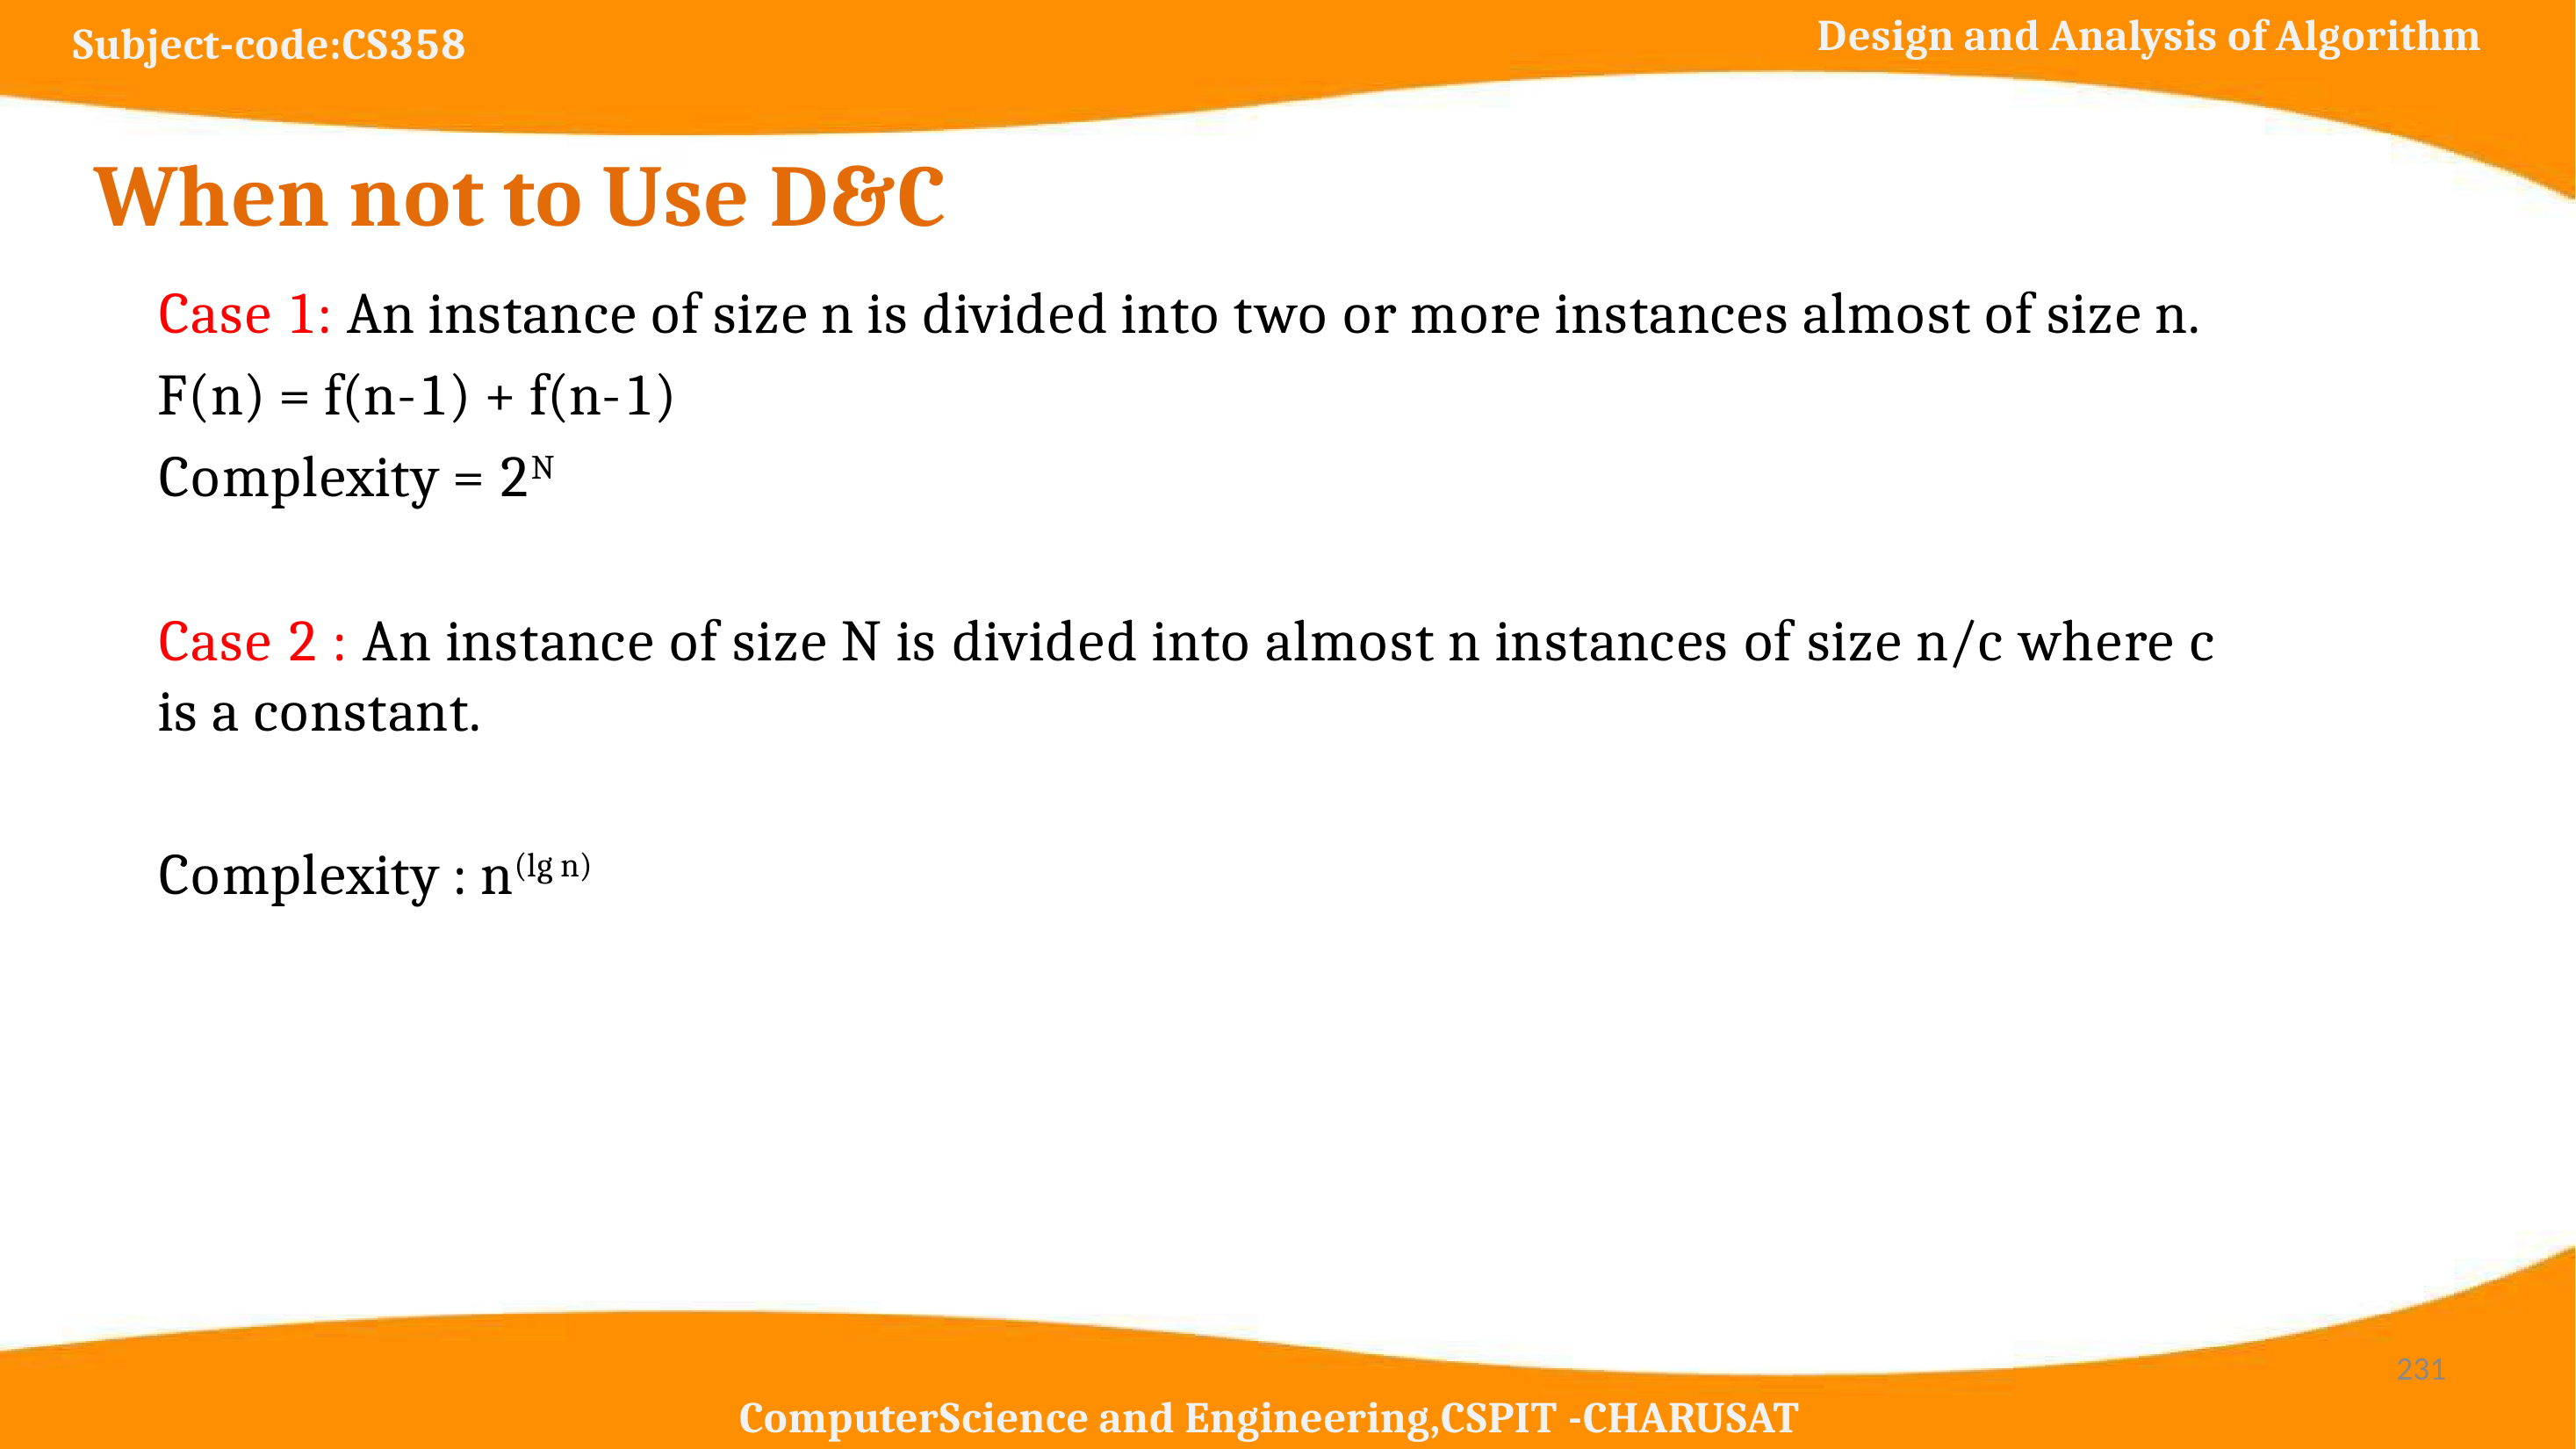

# When not to Use D&C
Case 1: An instance of size n is divided into two or more instances almost of size n.
F(n) = f(n-1) + f(n-1)
Complexity = 2N

Case 2 : An instance of size N is divided into almost n instances of size n/c where c is a constant.

Complexity : n(lg n)

231